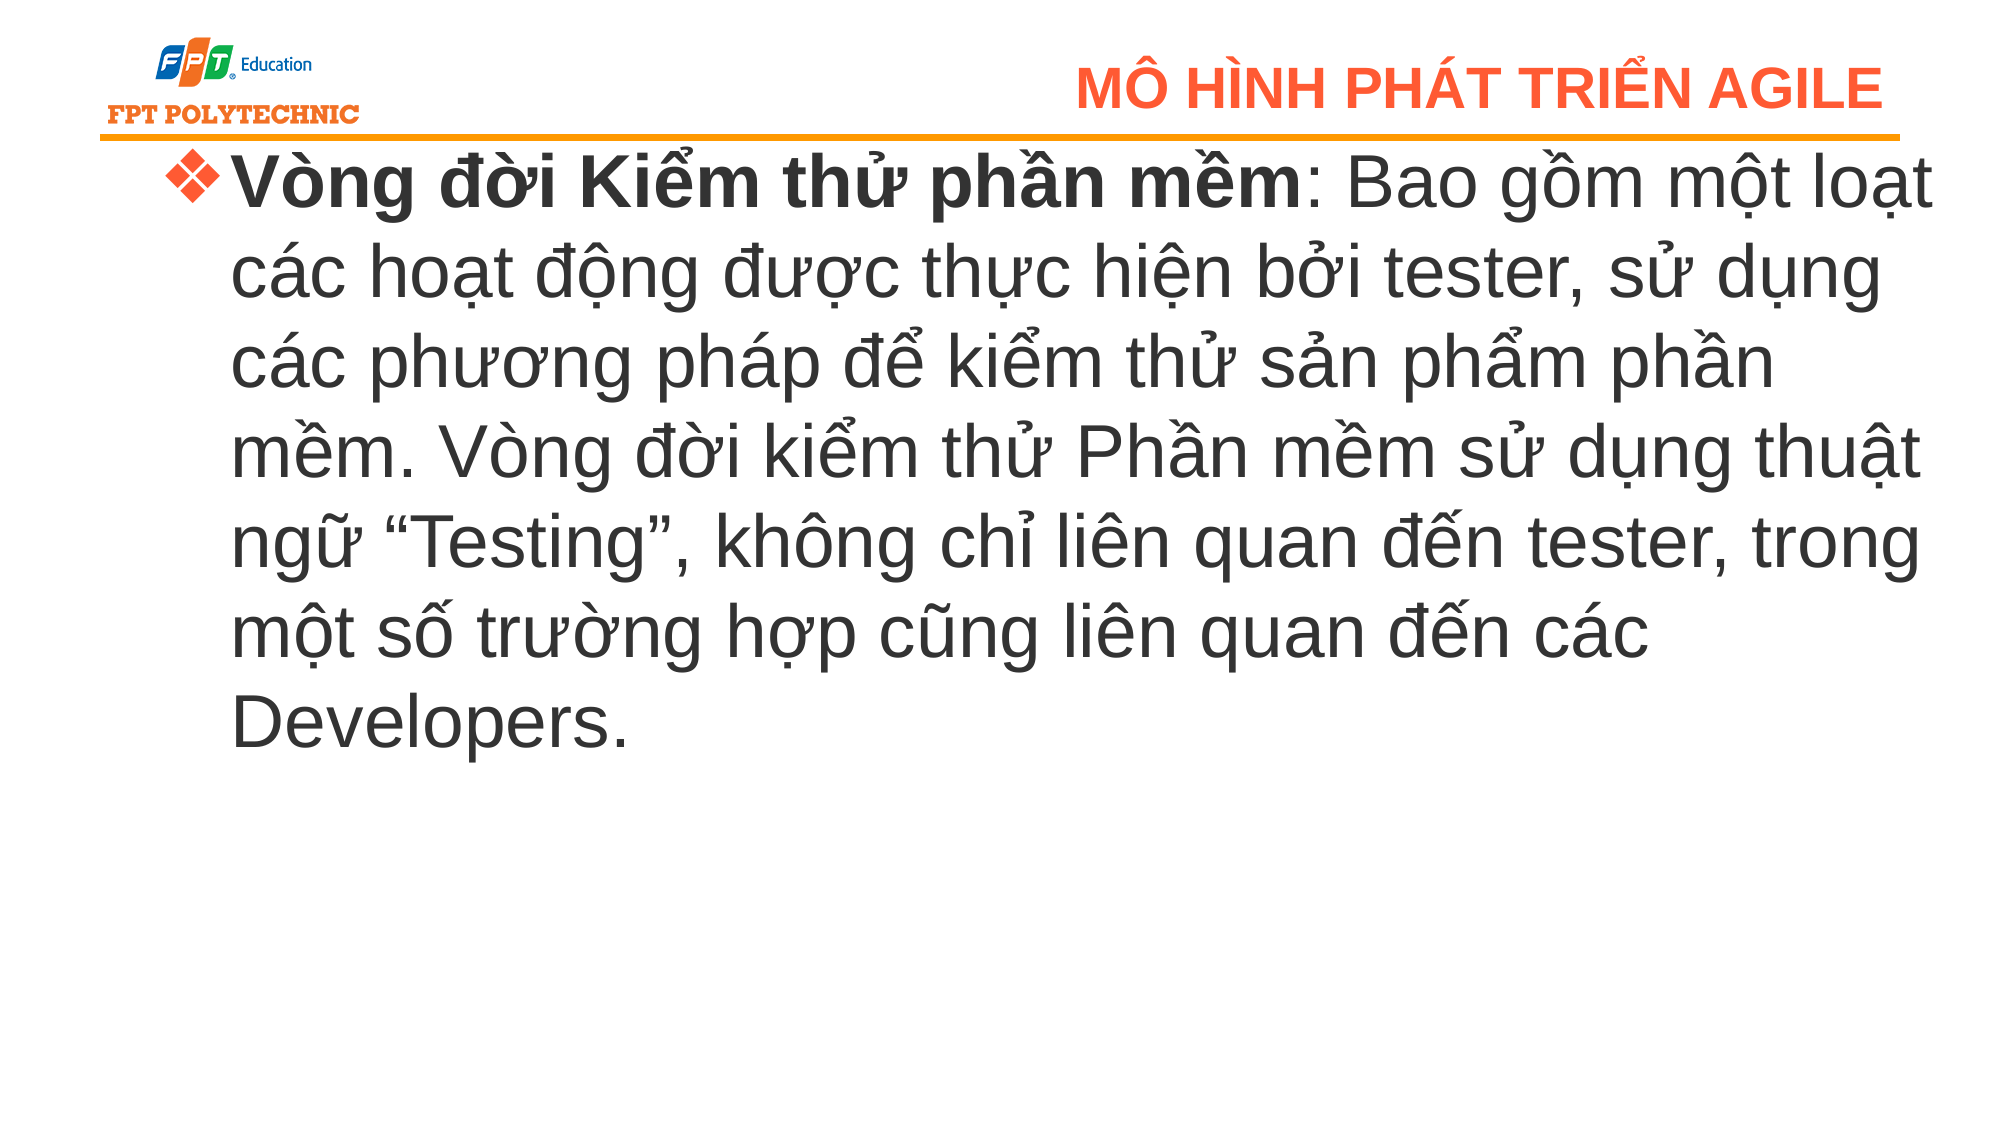

# Mô hình phát triển agile
Vòng đời Kiểm thử phần mềm: Bao gồm một loạt các hoạt động được thực hiện bởi tester, sử dụng các phương pháp để kiểm thử sản phẩm phần mềm. Vòng đời kiểm thử Phần mềm sử dụng thuật ngữ “Testing”, không chỉ liên quan đến tester, trong một số trường hợp cũng liên quan đến các Developers.